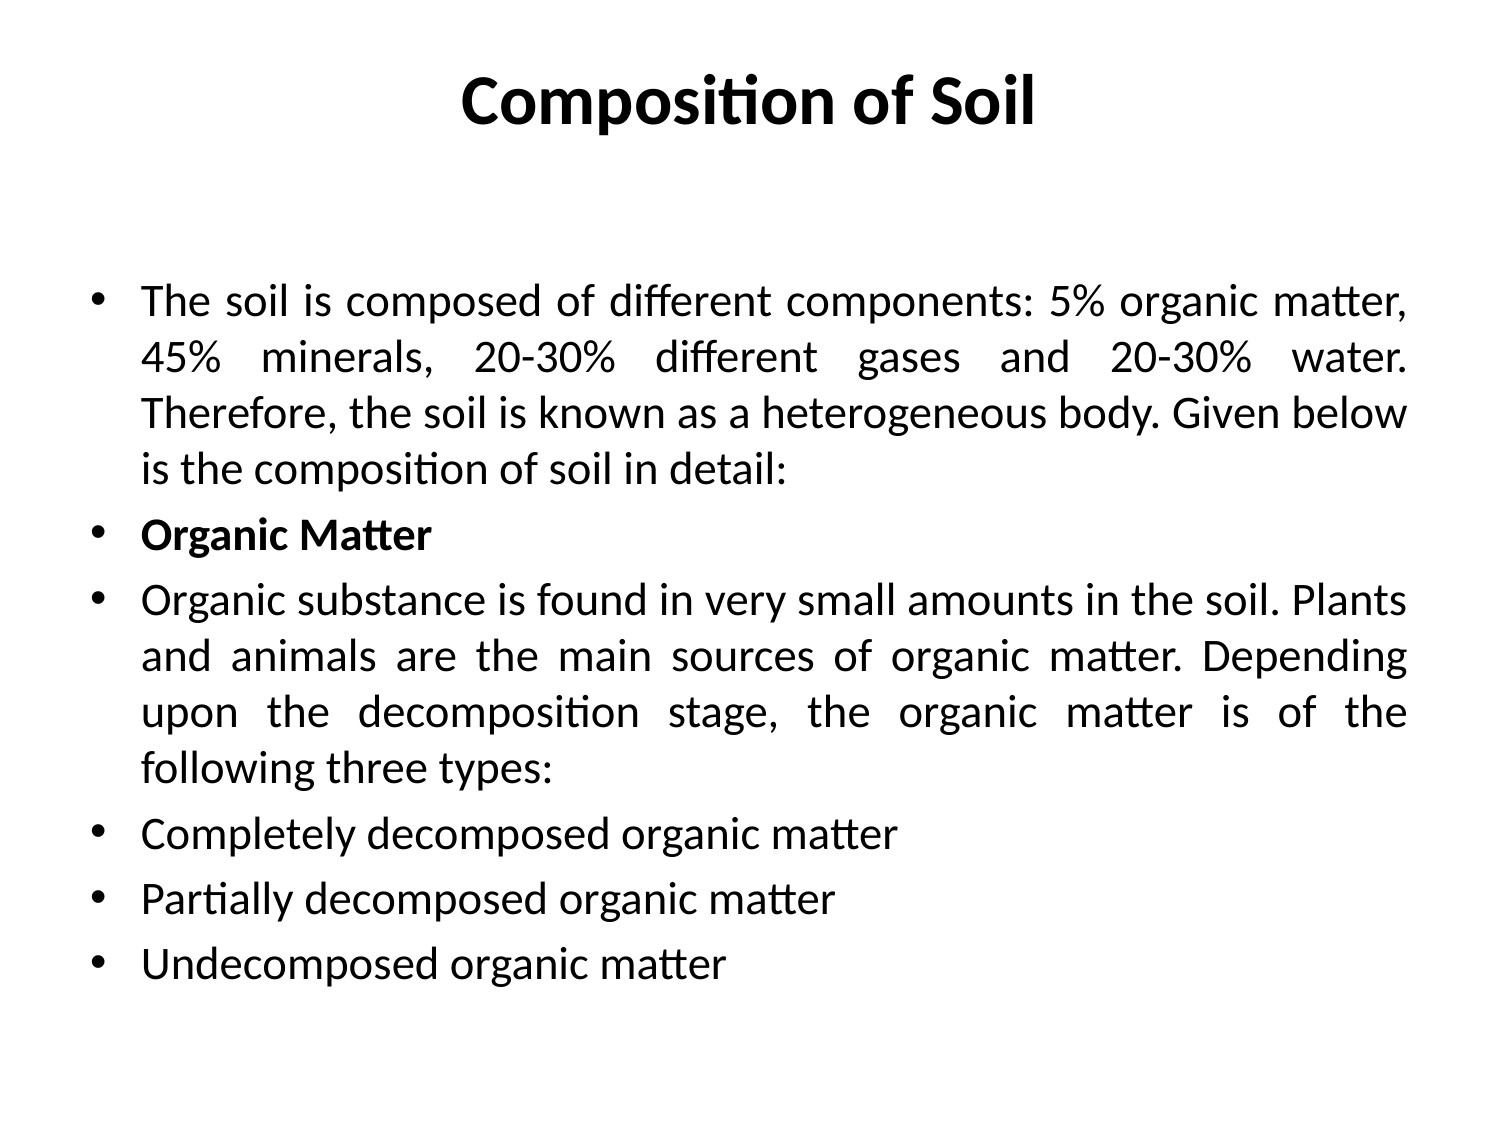

# Composition of Soil
The soil is composed of different components: 5% organic matter, 45% minerals, 20-30% different gases and 20-30% water. Therefore, the soil is known as a heterogeneous body. Given below is the composition of soil in detail:
Organic Matter
Organic substance is found in very small amounts in the soil. Plants and animals are the main sources of organic matter. Depending upon the decomposition stage, the organic matter is of the following three types:
Completely decomposed organic matter
Partially decomposed organic matter
Undecomposed organic matter